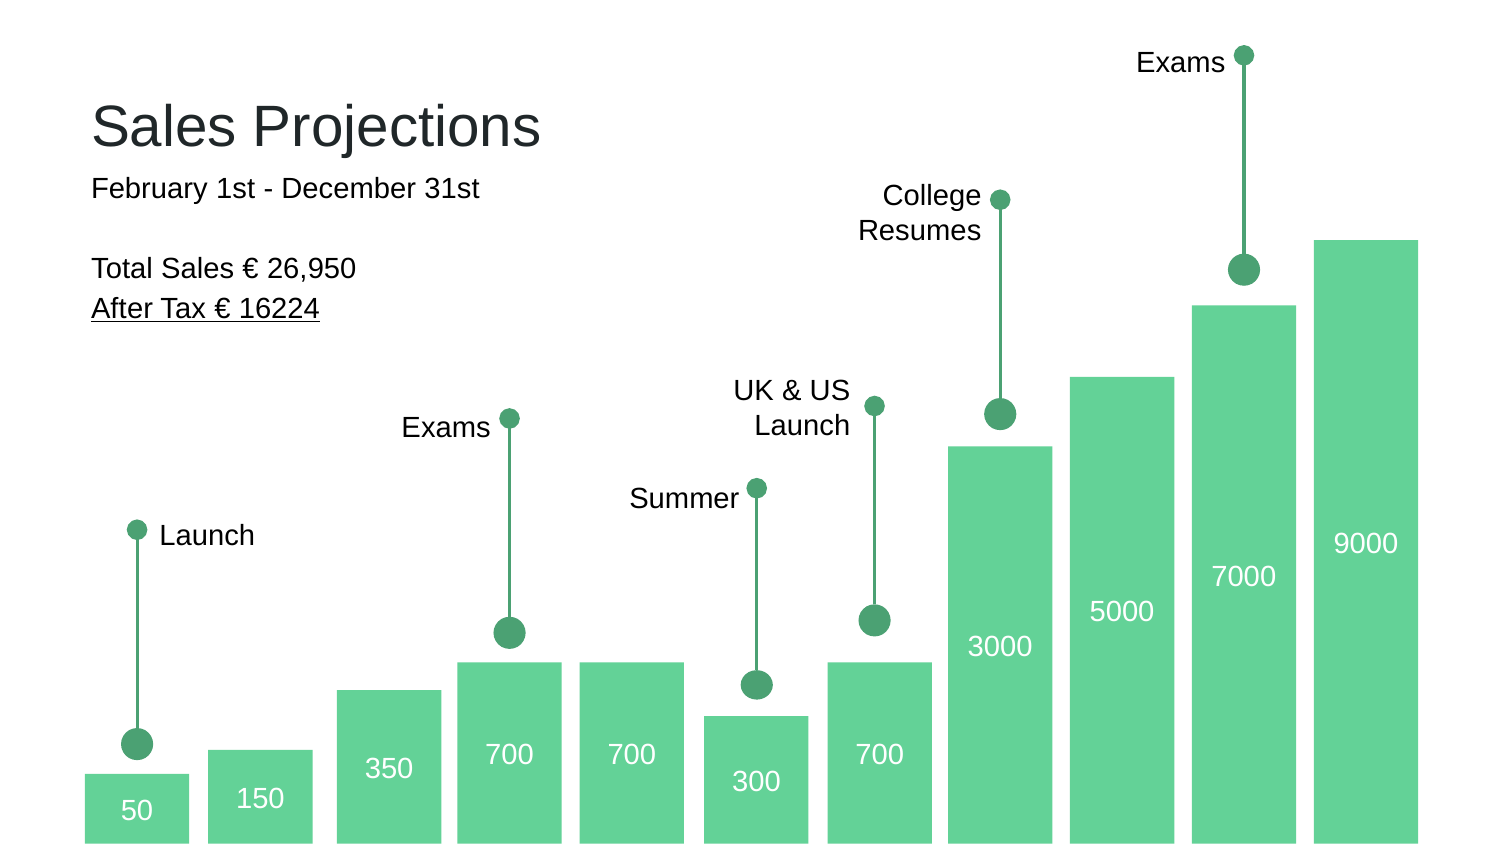

Exams

# Sales Projections
February 1st - December 31st

Total Sales € 26,950
After Tax € 16224
College
Resumes

9000
7000
UK & US Launch
5000
Exams

3000
Summer

Launch

700
700
700
350
300
150
50